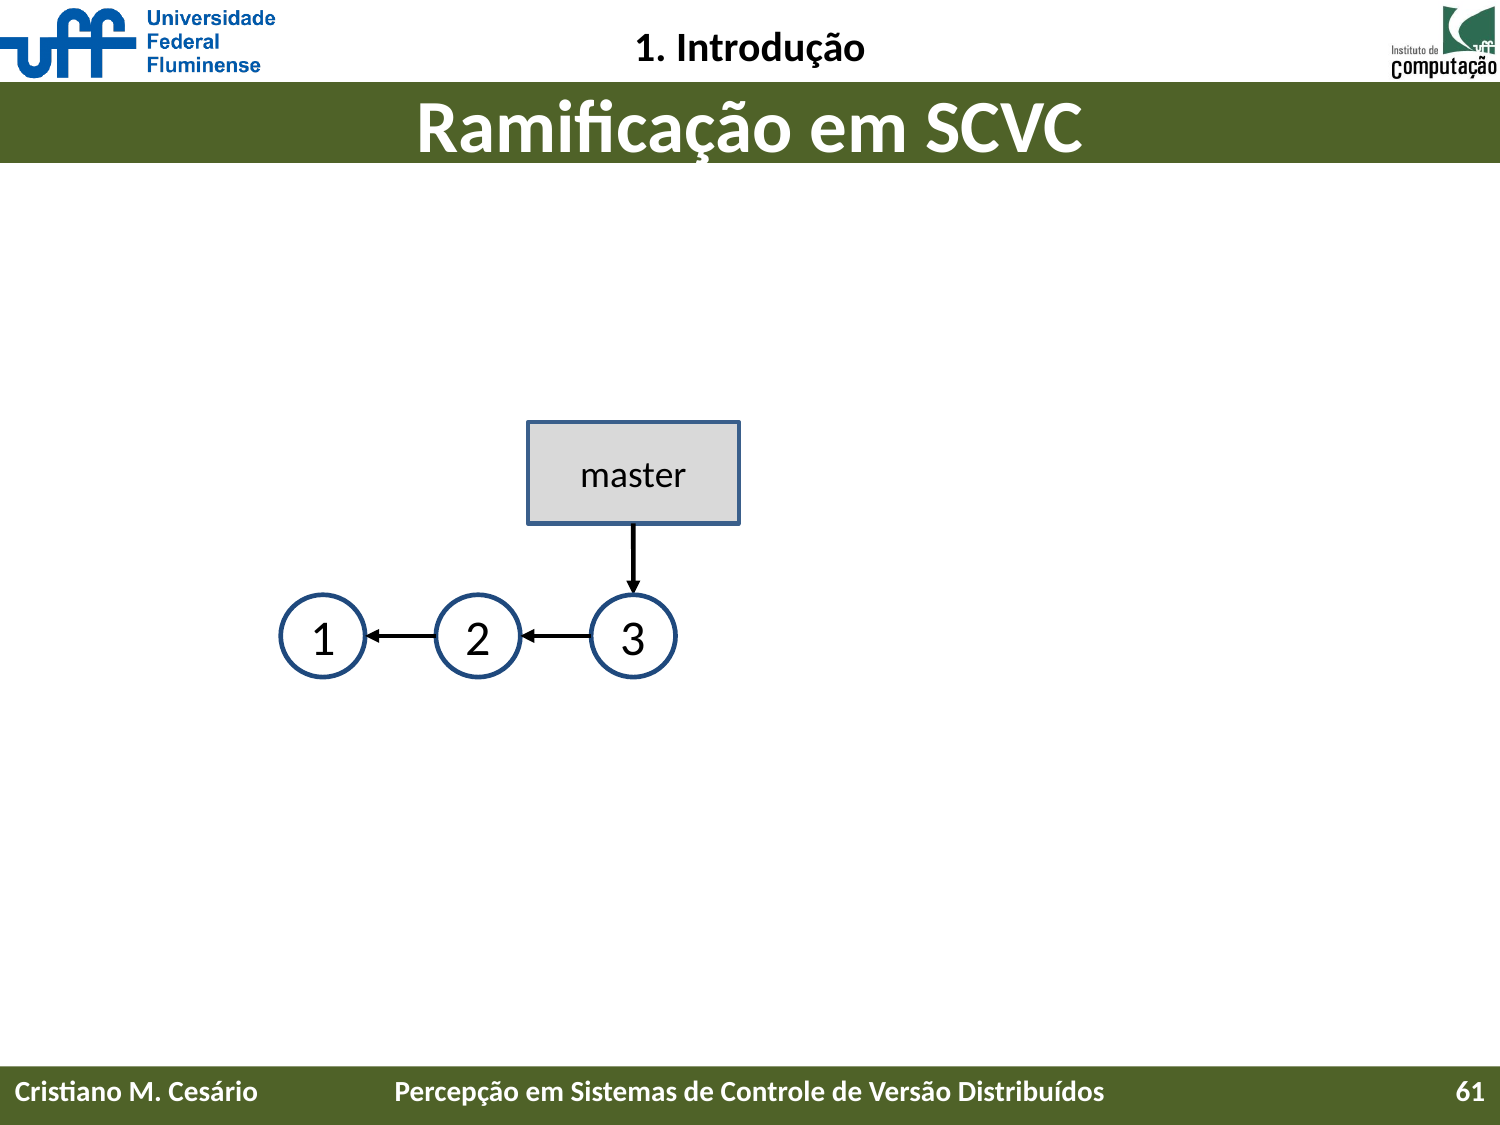

1. Introdução
# Ramificação em SCVC
master
1
2
3
Cristiano M. Cesário
Percepção em Sistemas de Controle de Versão Distribuídos
61